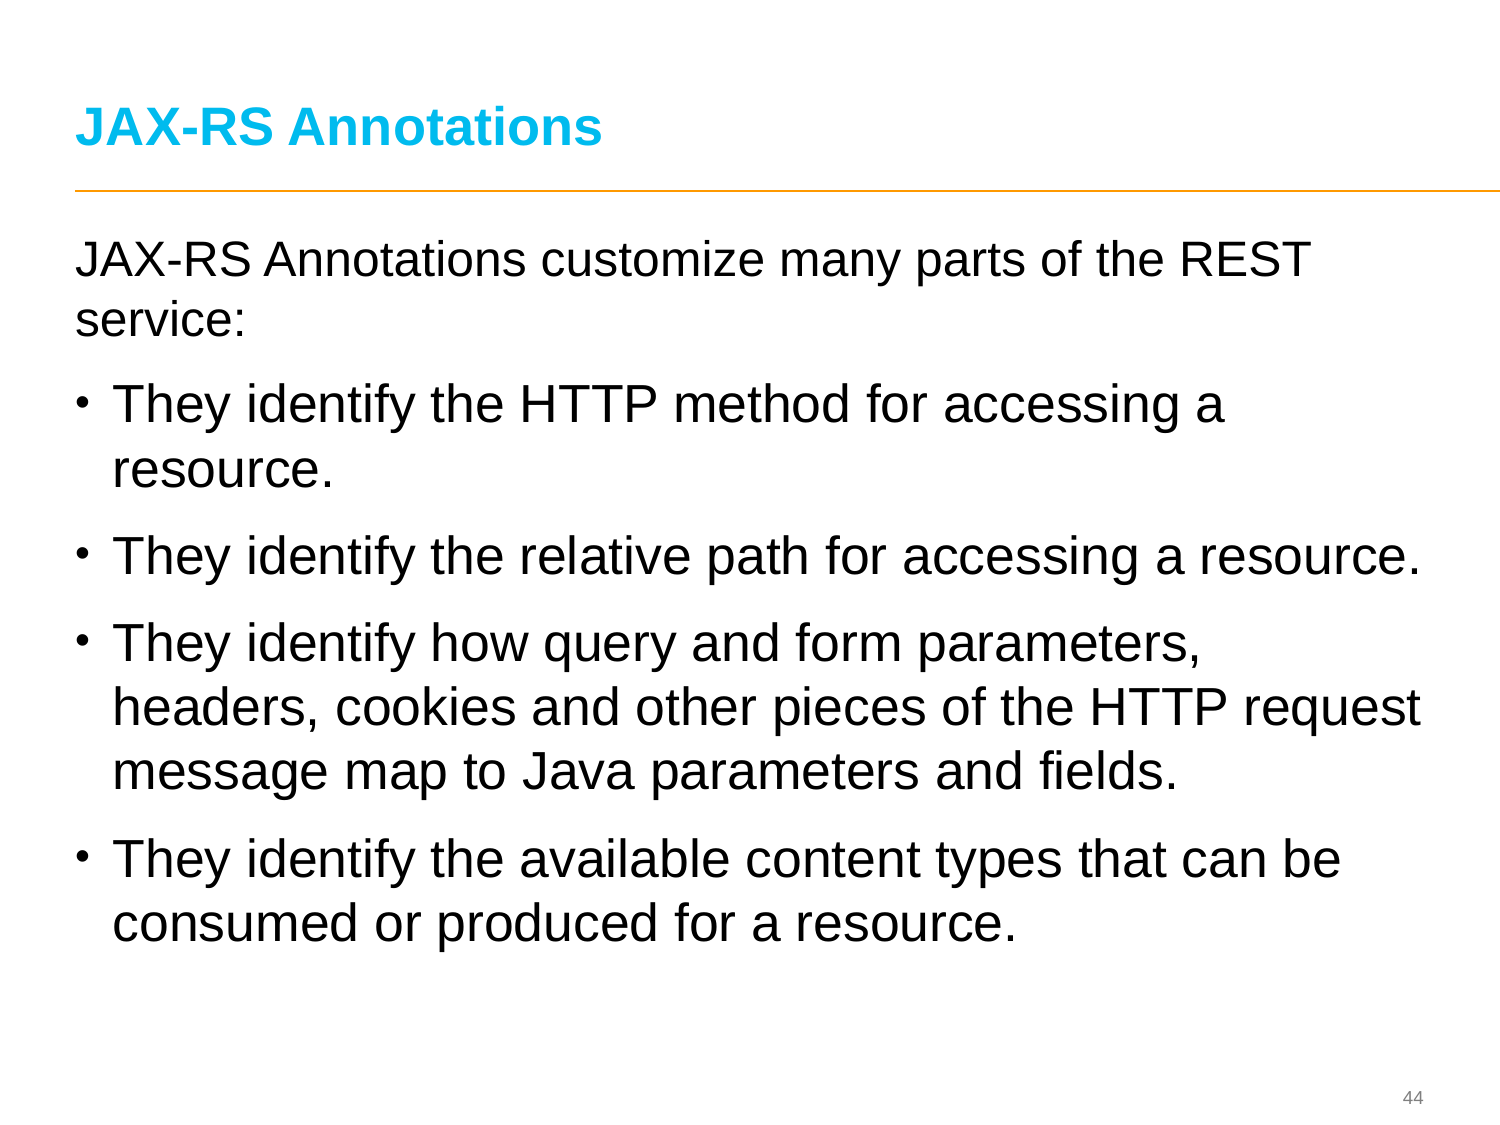

# JAX-RS Annotations
JAX-RS Annotations customize many parts of the REST service:
They identify the HTTP method for accessing a resource.
They identify the relative path for accessing a resource.
They identify how query and form parameters, headers, cookies and other pieces of the HTTP request message map to Java parameters and fields.
They identify the available content types that can be consumed or produced for a resource.